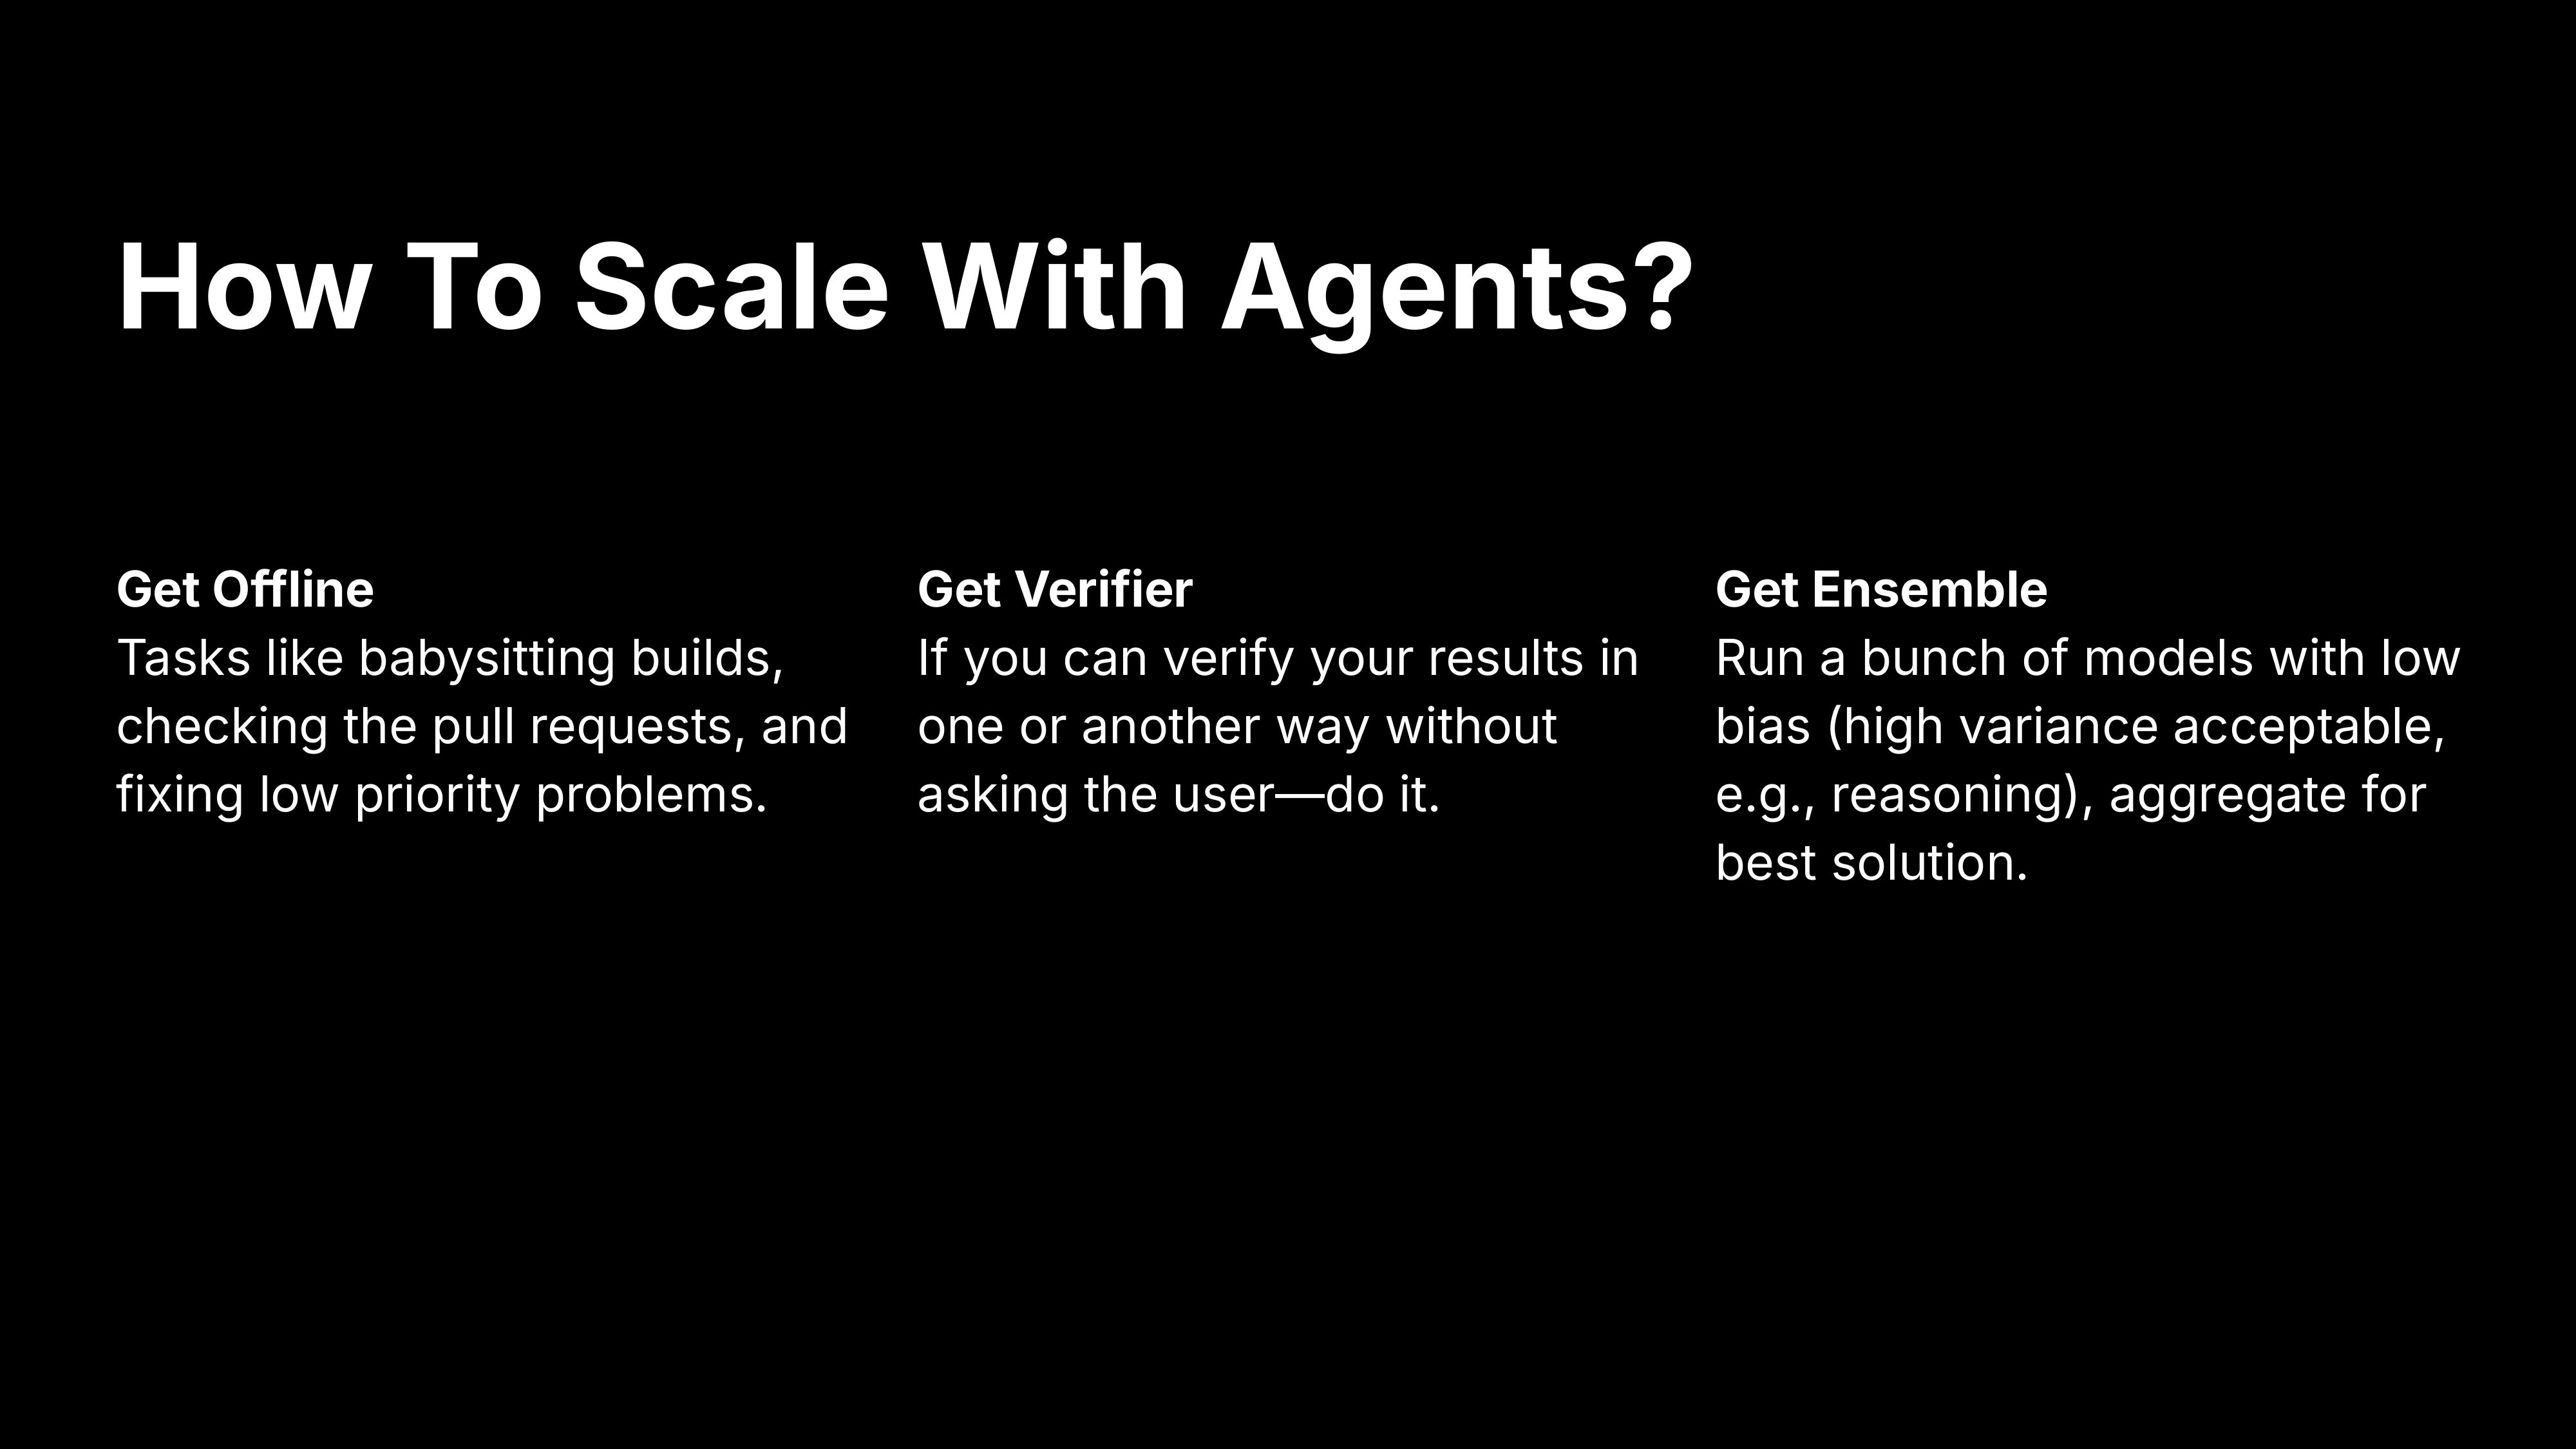

# How To Scale With Agents?

Get Offline
Get Verifier
Get Ensemble
Tasks like babysitting builds, checking the pull requests, and fixing low priority problems.
If you can verify your results in one or another way without asking the user—do it.

Run a bunch of models with low bias (high variance acceptable, e.g., reasoning), aggregate for best solution.